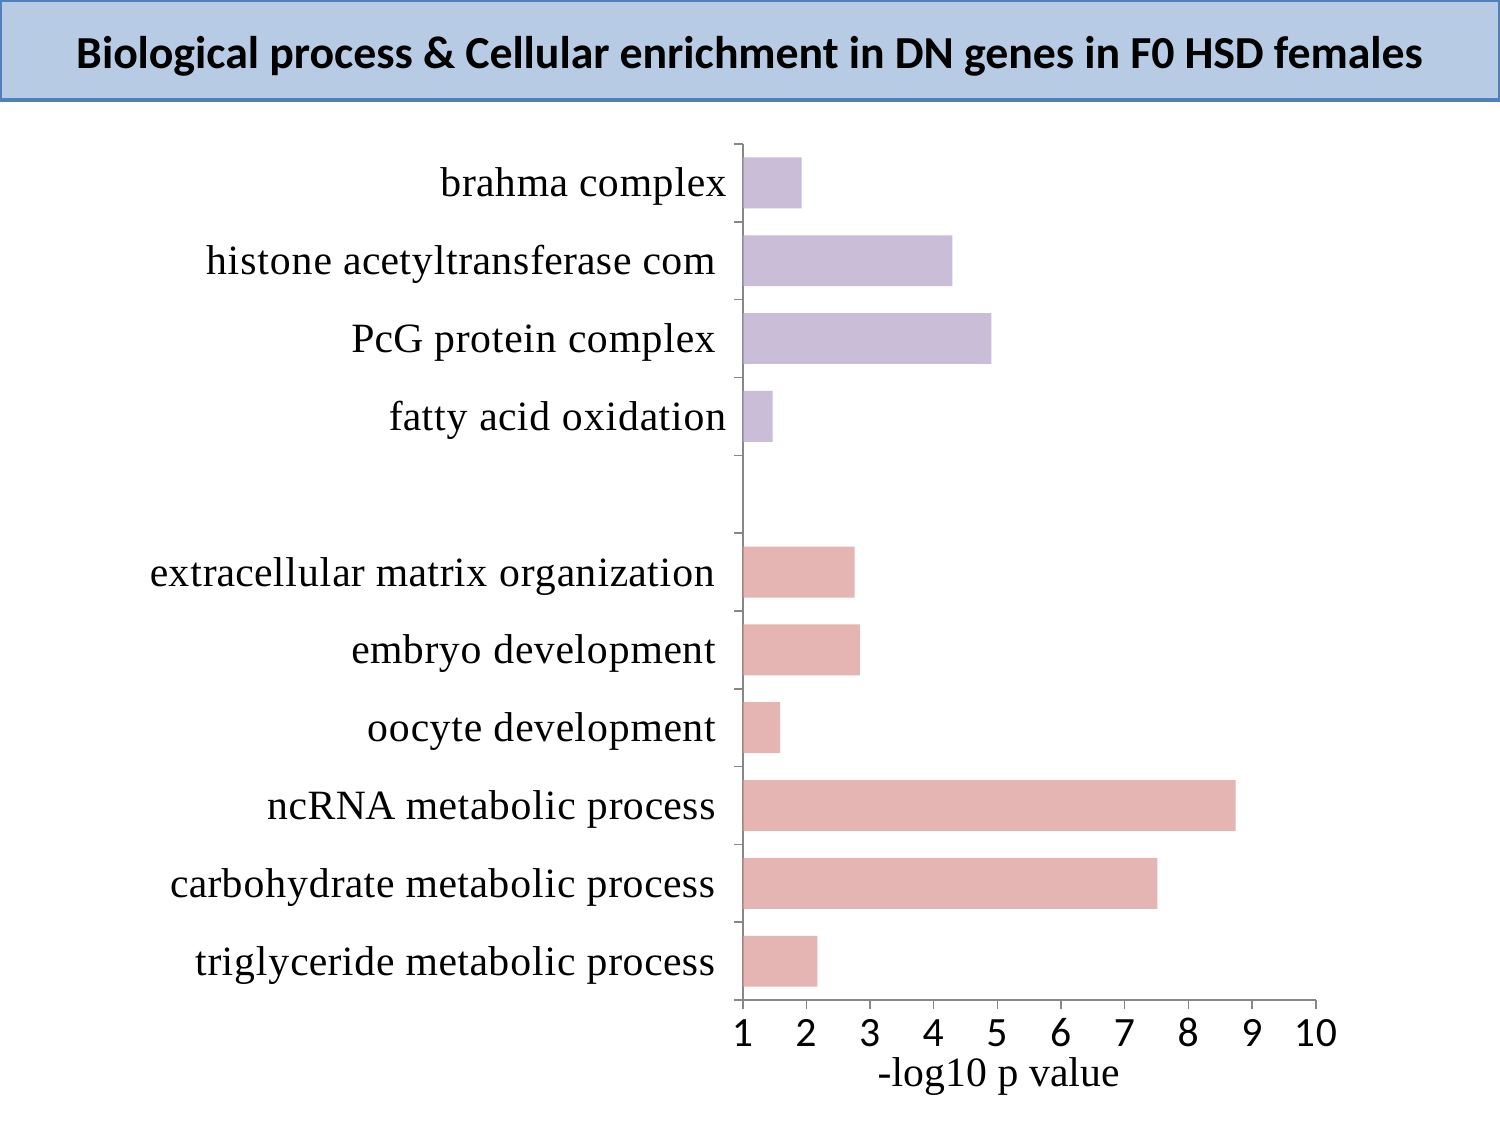

Biological process & Cellular enrichment in DN genes in F0 HSD females

### Chart

| Category |  |
|---|---|
| triglyceride metabolic process  | 2.171984935776023 |
| carbohydrate metabolic process  | 7.512861624522814 |
| ncRNA metabolic process  | 8.742321425130712 |
| oocyte development  | 1.5900668766687123 |
| embryo development  | 2.8416375079047502 |
| extracellular matrix organization  | 2.7594507517174116 |
|  | None |
| fatty acid oxidation | 1.4723700991286615 |
| PcG protein complex  | 4.906578314837772 |
| histone acetyltransferase com  | 4.292429823902063 |
| brahma complex | 1.9281179926938823 |
-log10 p value